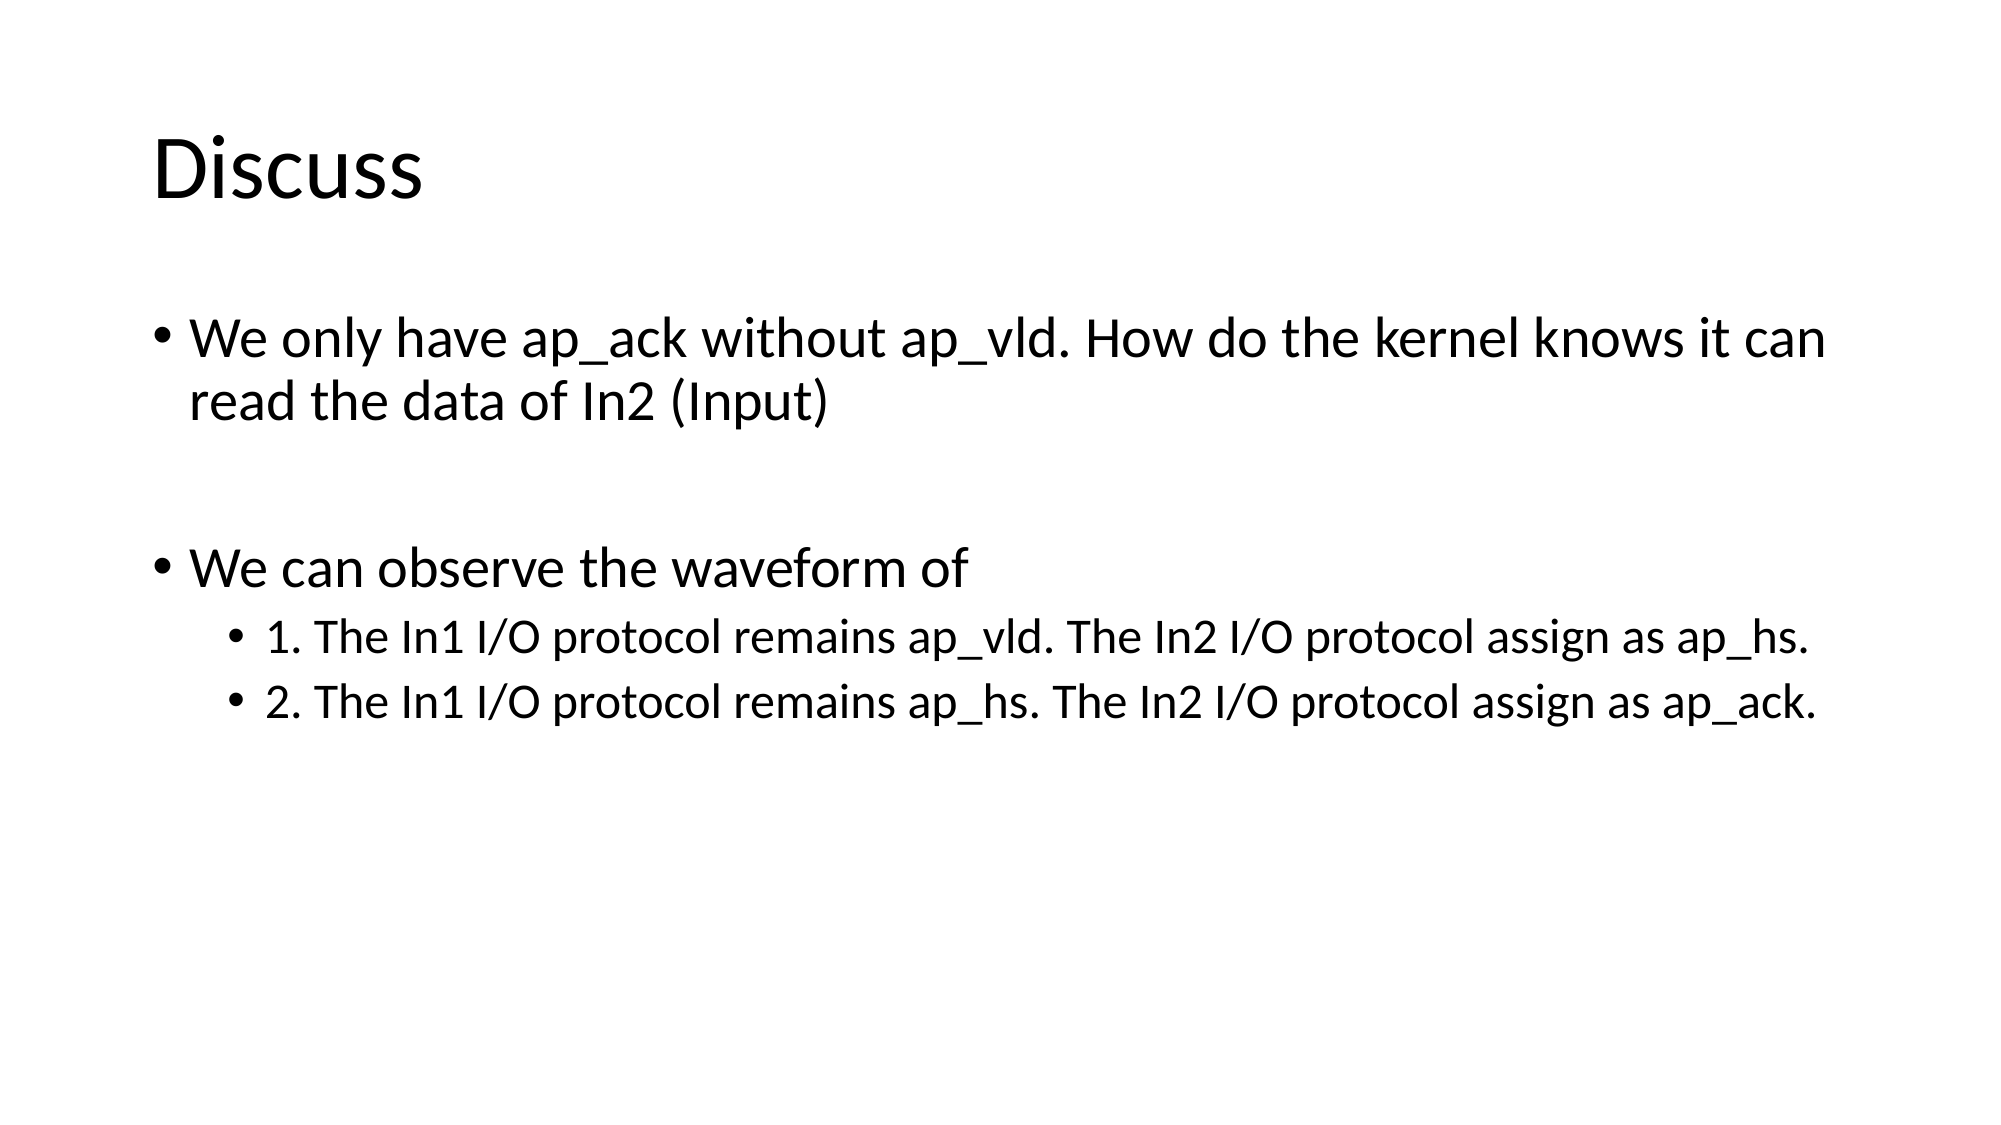

# Discuss
We only have ap_ack without ap_vld. How do the kernel knows it can read the data of In2 (Input)

We can observe the waveform of
1. The In1 I/O protocol remains ap_vld. The In2 I/O protocol assign as ap_hs.
2. The In1 I/O protocol remains ap_hs. The In2 I/O protocol assign as ap_ack.